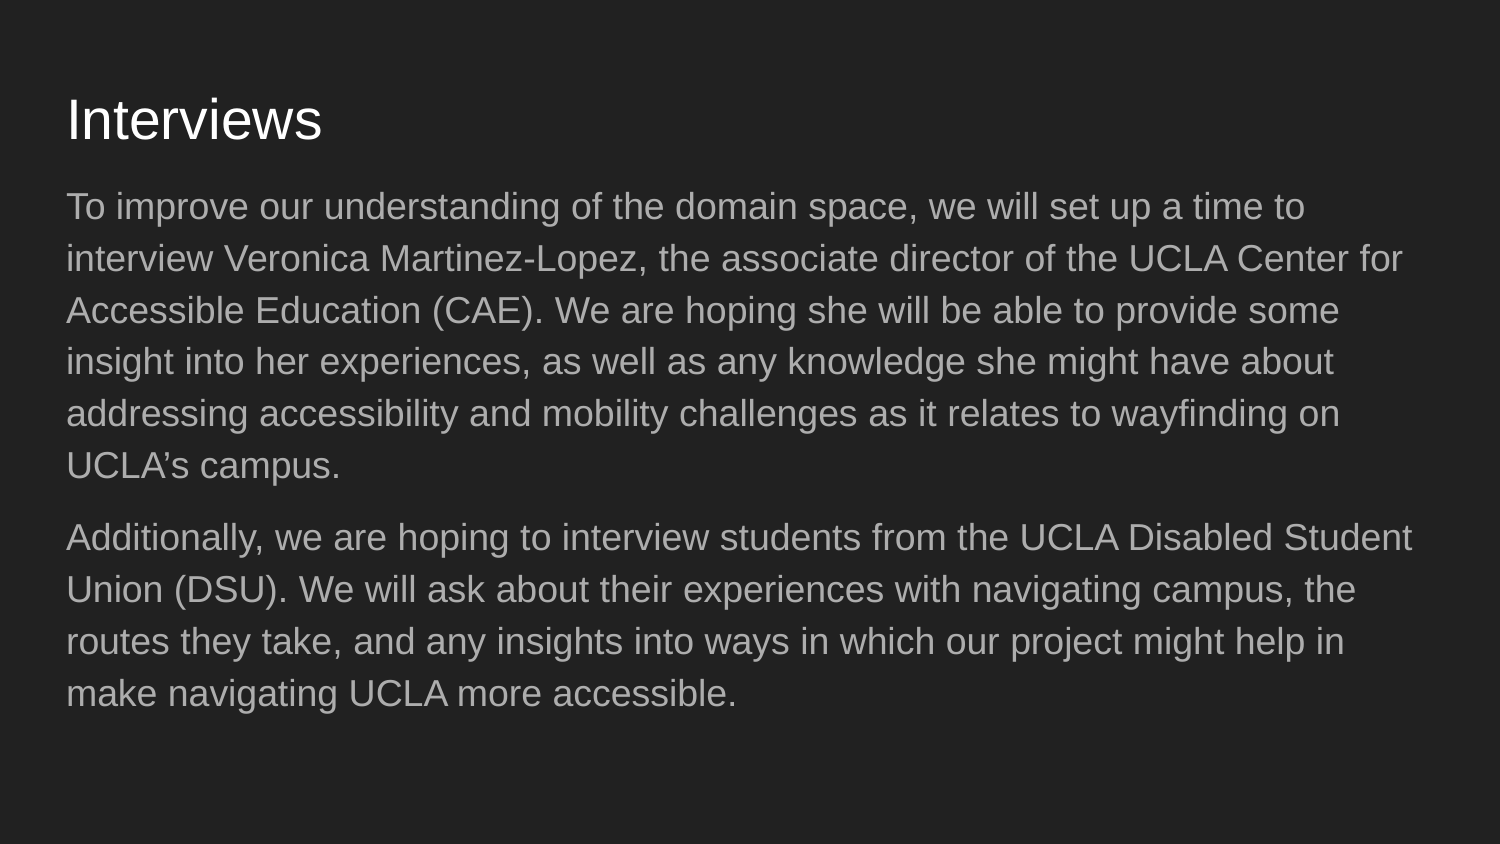

# Interviews
To improve our understanding of the domain space, we will set up a time to interview Veronica Martinez-Lopez, the associate director of the UCLA Center for Accessible Education (CAE). We are hoping she will be able to provide some insight into her experiences, as well as any knowledge she might have about addressing accessibility and mobility challenges as it relates to wayfinding on UCLA’s campus.
Additionally, we are hoping to interview students from the UCLA Disabled Student Union (DSU). We will ask about their experiences with navigating campus, the routes they take, and any insights into ways in which our project might help in make navigating UCLA more accessible.